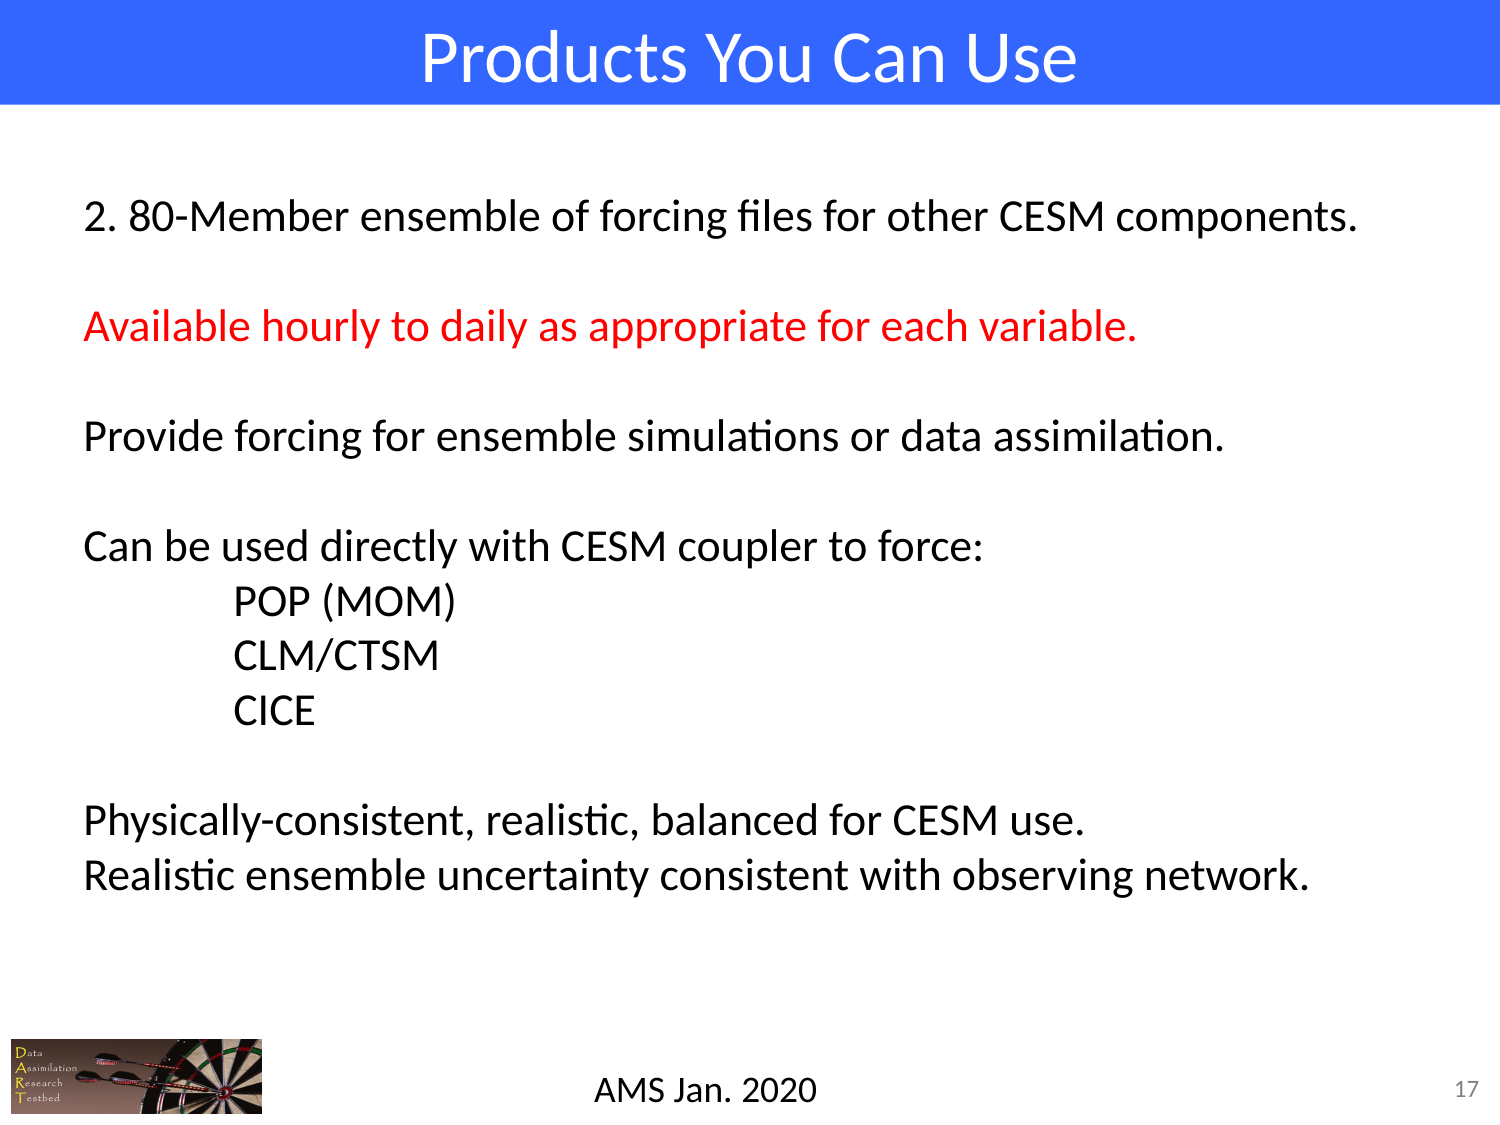

# Products You Can Use
2. 80-Member ensemble of forcing files for other CESM components.

Available hourly to daily as appropriate for each variable.

Provide forcing for ensemble simulations or data assimilation.

Can be used directly with CESM coupler to force:
	POP (MOM)
	CLM/CTSM
	CICE

Physically-consistent, realistic, balanced for CESM use.
Realistic ensemble uncertainty consistent with observing network.

17